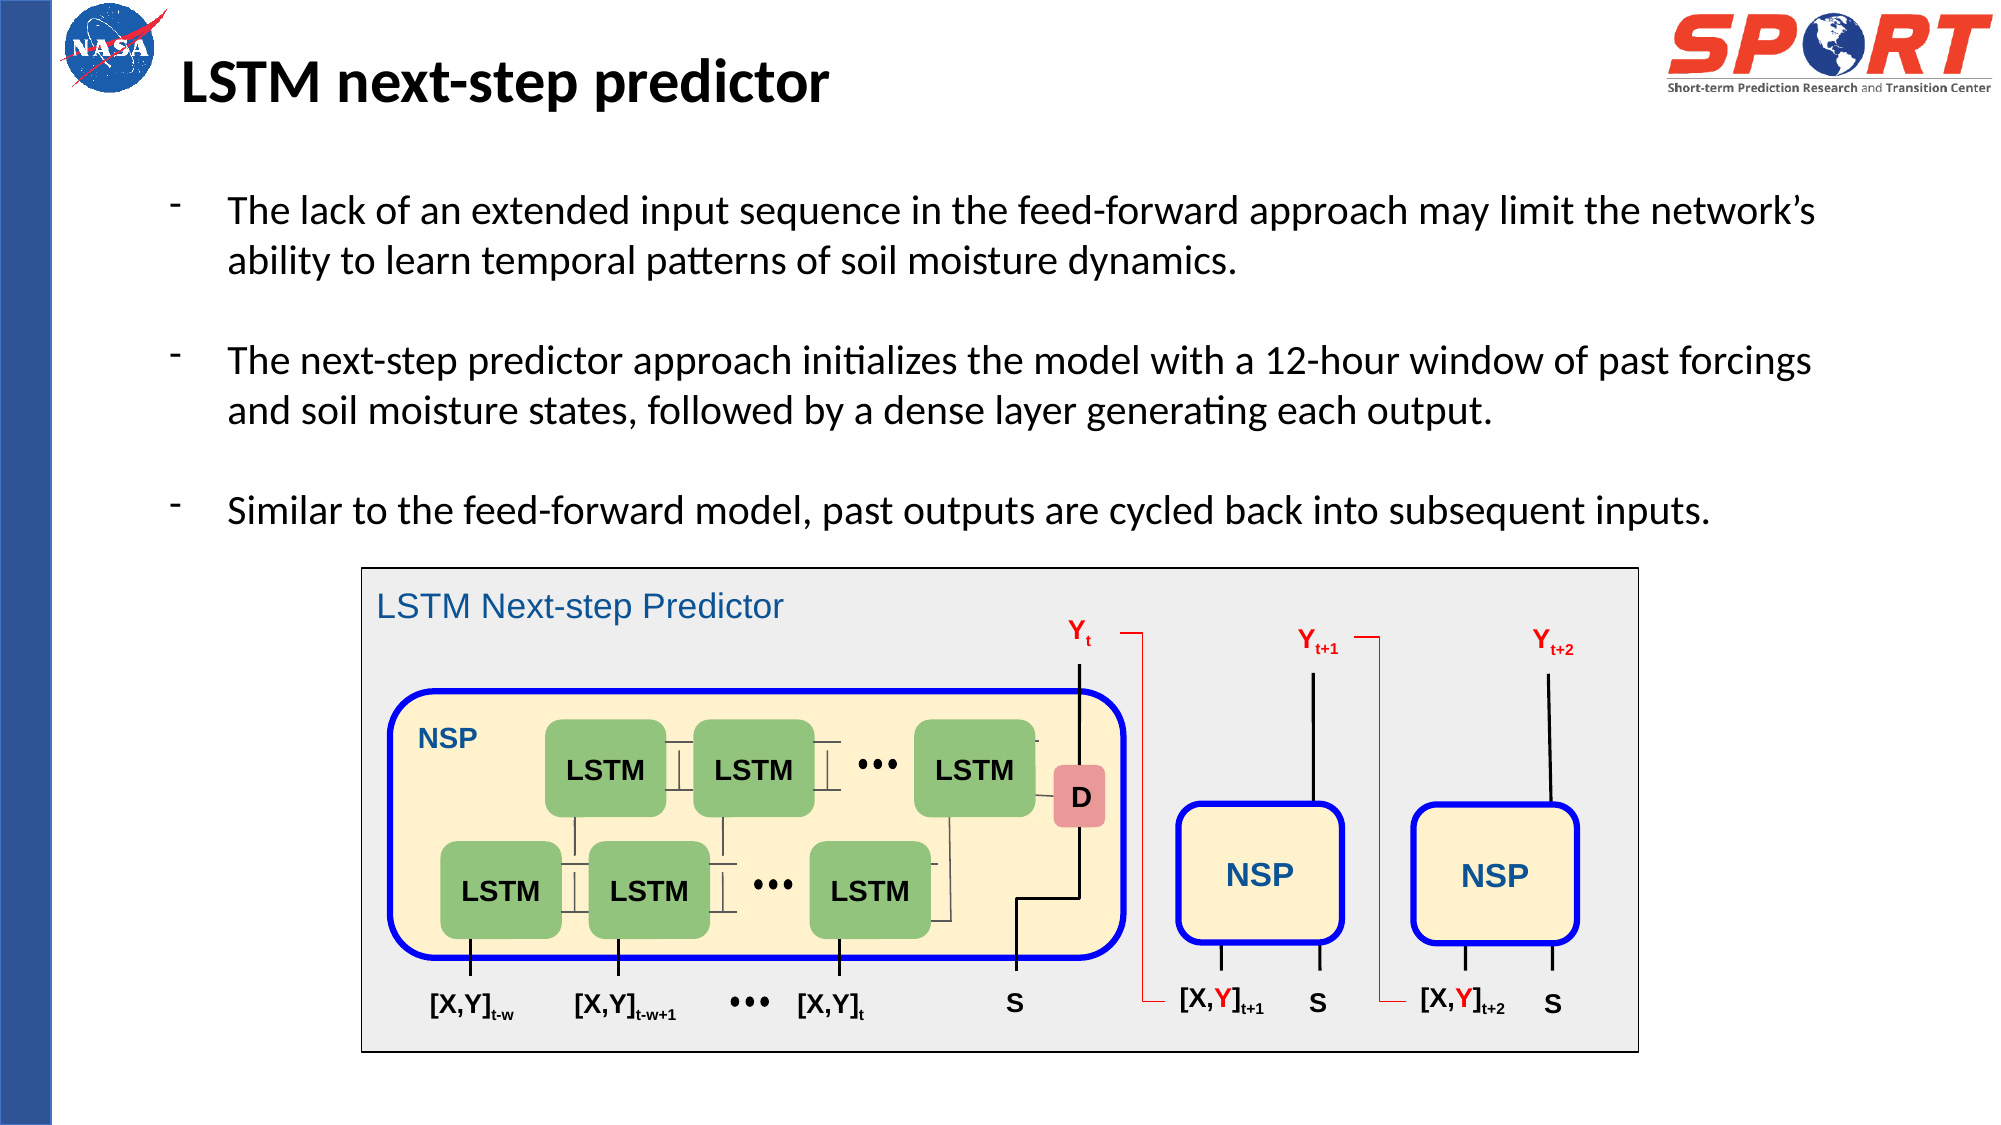

LSTM next-step predictor
The lack of an extended input sequence in the feed-forward approach may limit the network’s ability to learn temporal patterns of soil moisture dynamics.

The next-step predictor approach initializes the model with a 12-hour window of past forcings and soil moisture states, followed by a dense layer generating each output.

Similar to the feed-forward model, past outputs are cycled back into subsequent inputs.
LSTM Next-step Predictor
Yt+1
Yt
Yt+2
NSP
LSTM
LSTM
LSTM

D
NSP
NSP
LSTM
LSTM
LSTM

S
S
[X,Y]t+1
[X,Y]t+2
S
[X,Y]t-w
[X,Y]t-w+1
[X,Y]t